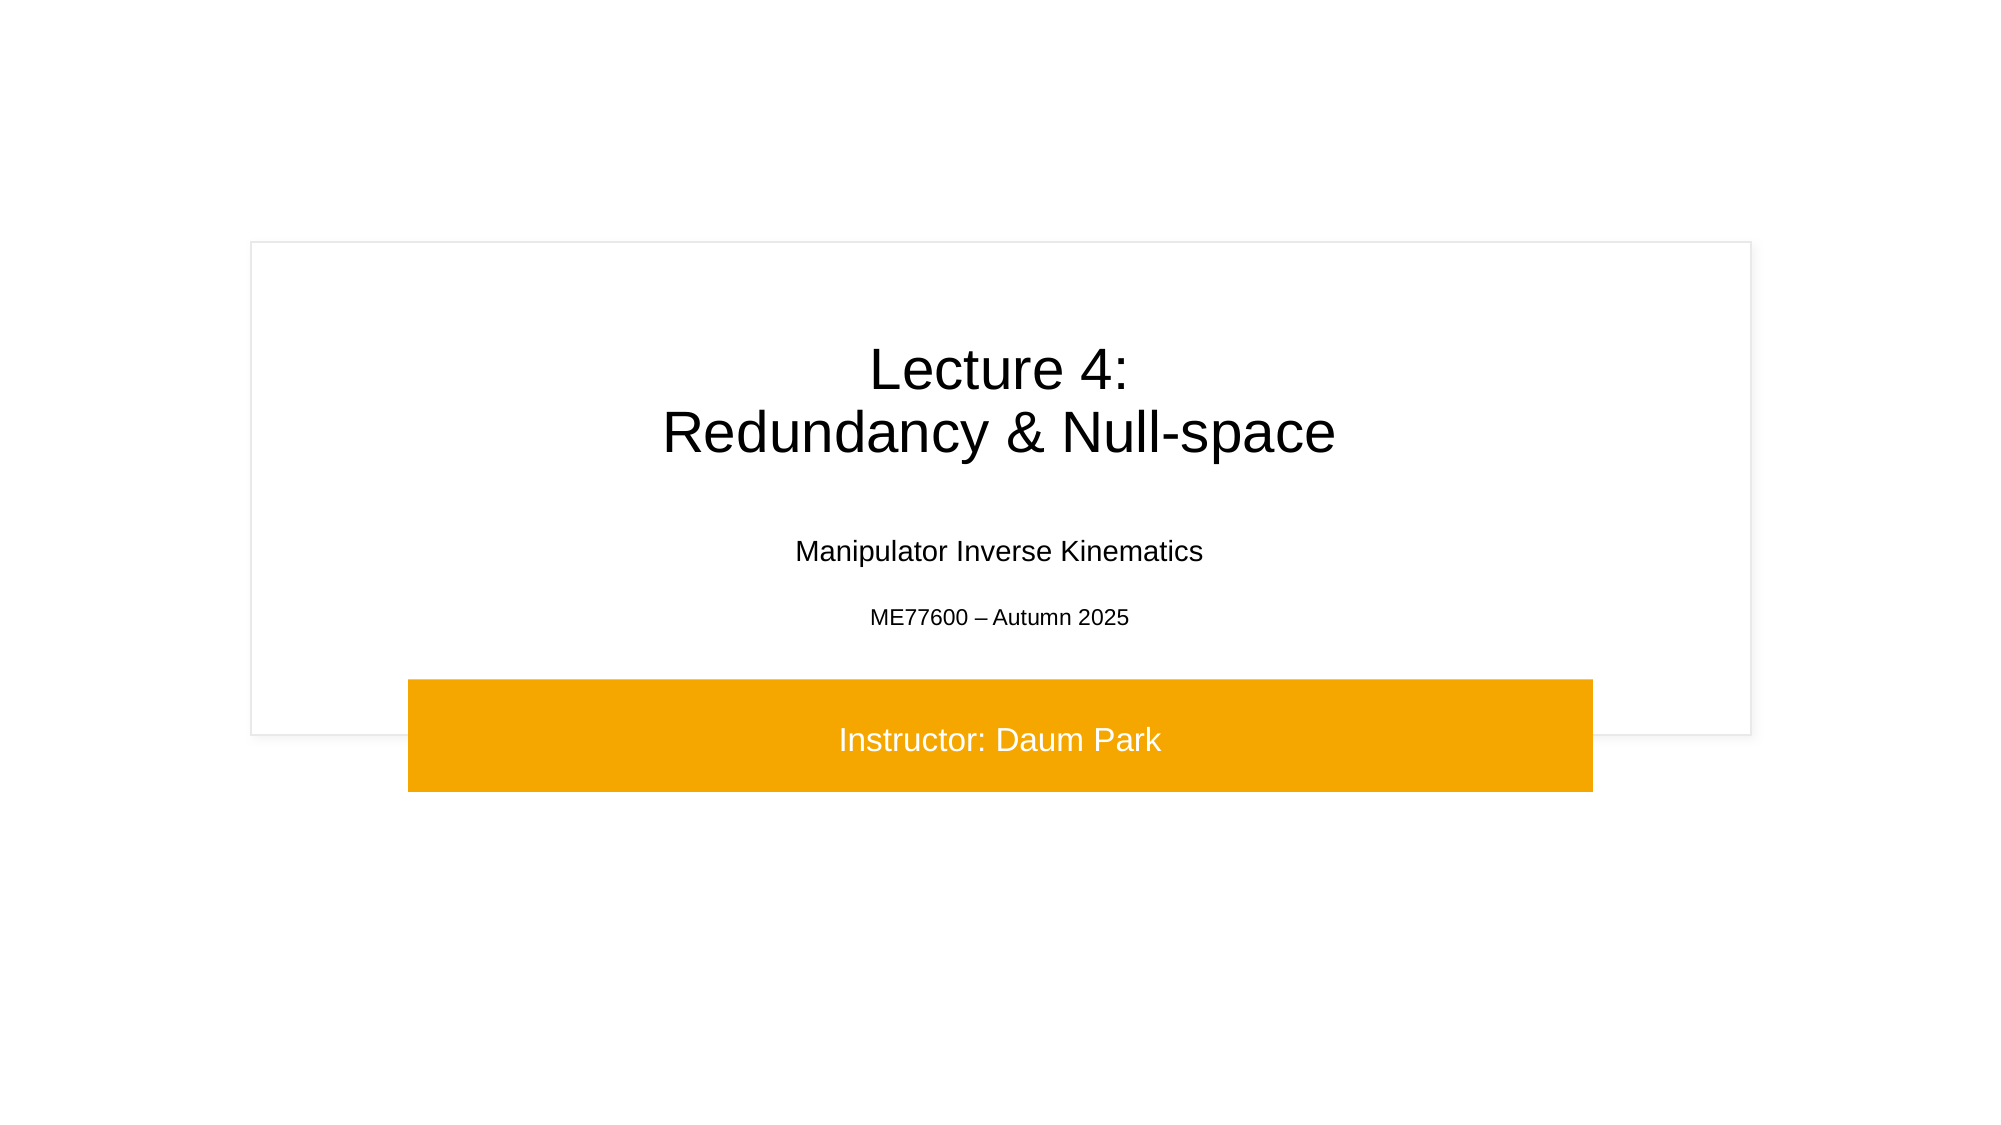

# Lecture 4: Redundancy & Null-space
Manipulator Inverse Kinematics
ME77600 – Autumn 2025
Instructor: Daum Park